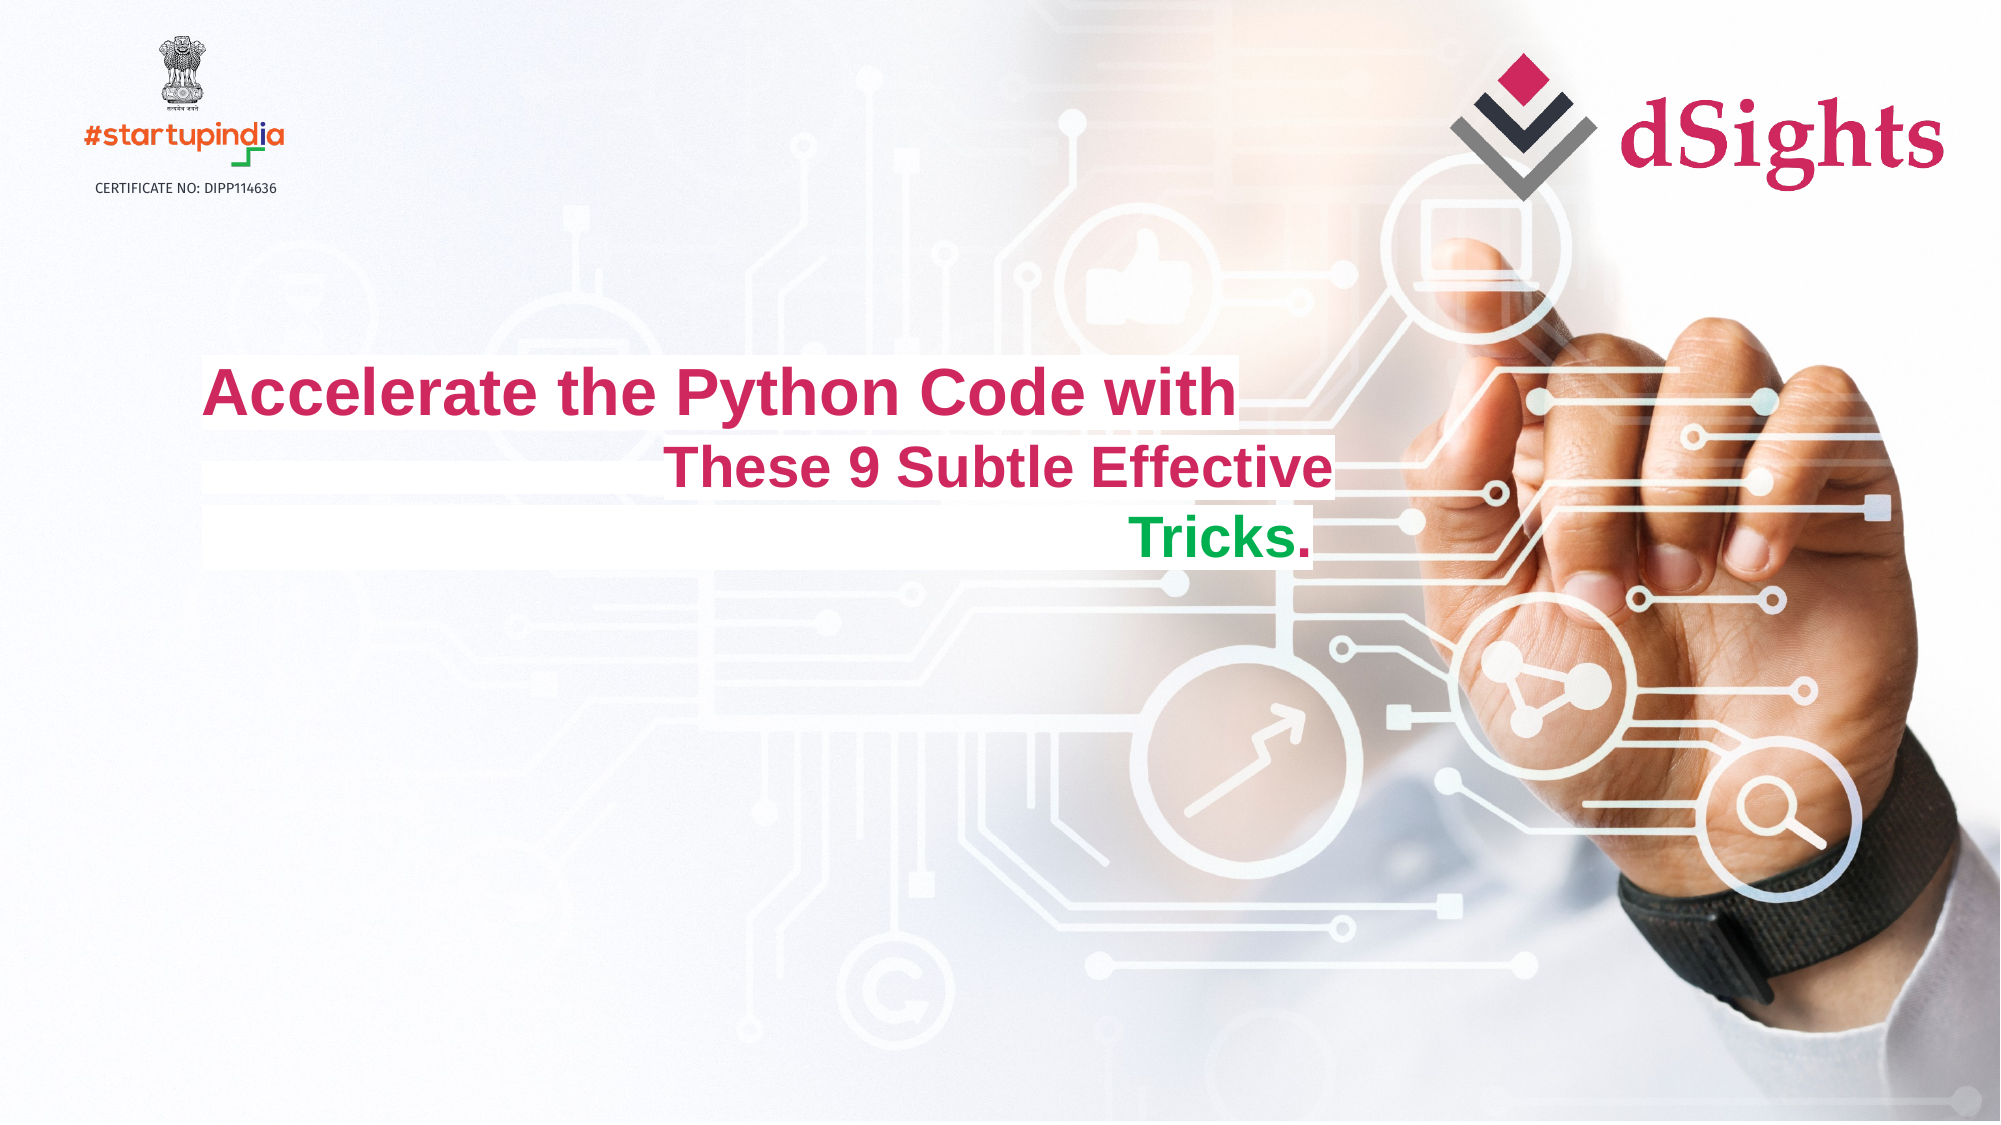

Accelerate the Python Code with
                                                        These 9 Subtle Effective
                                                         Tricks.